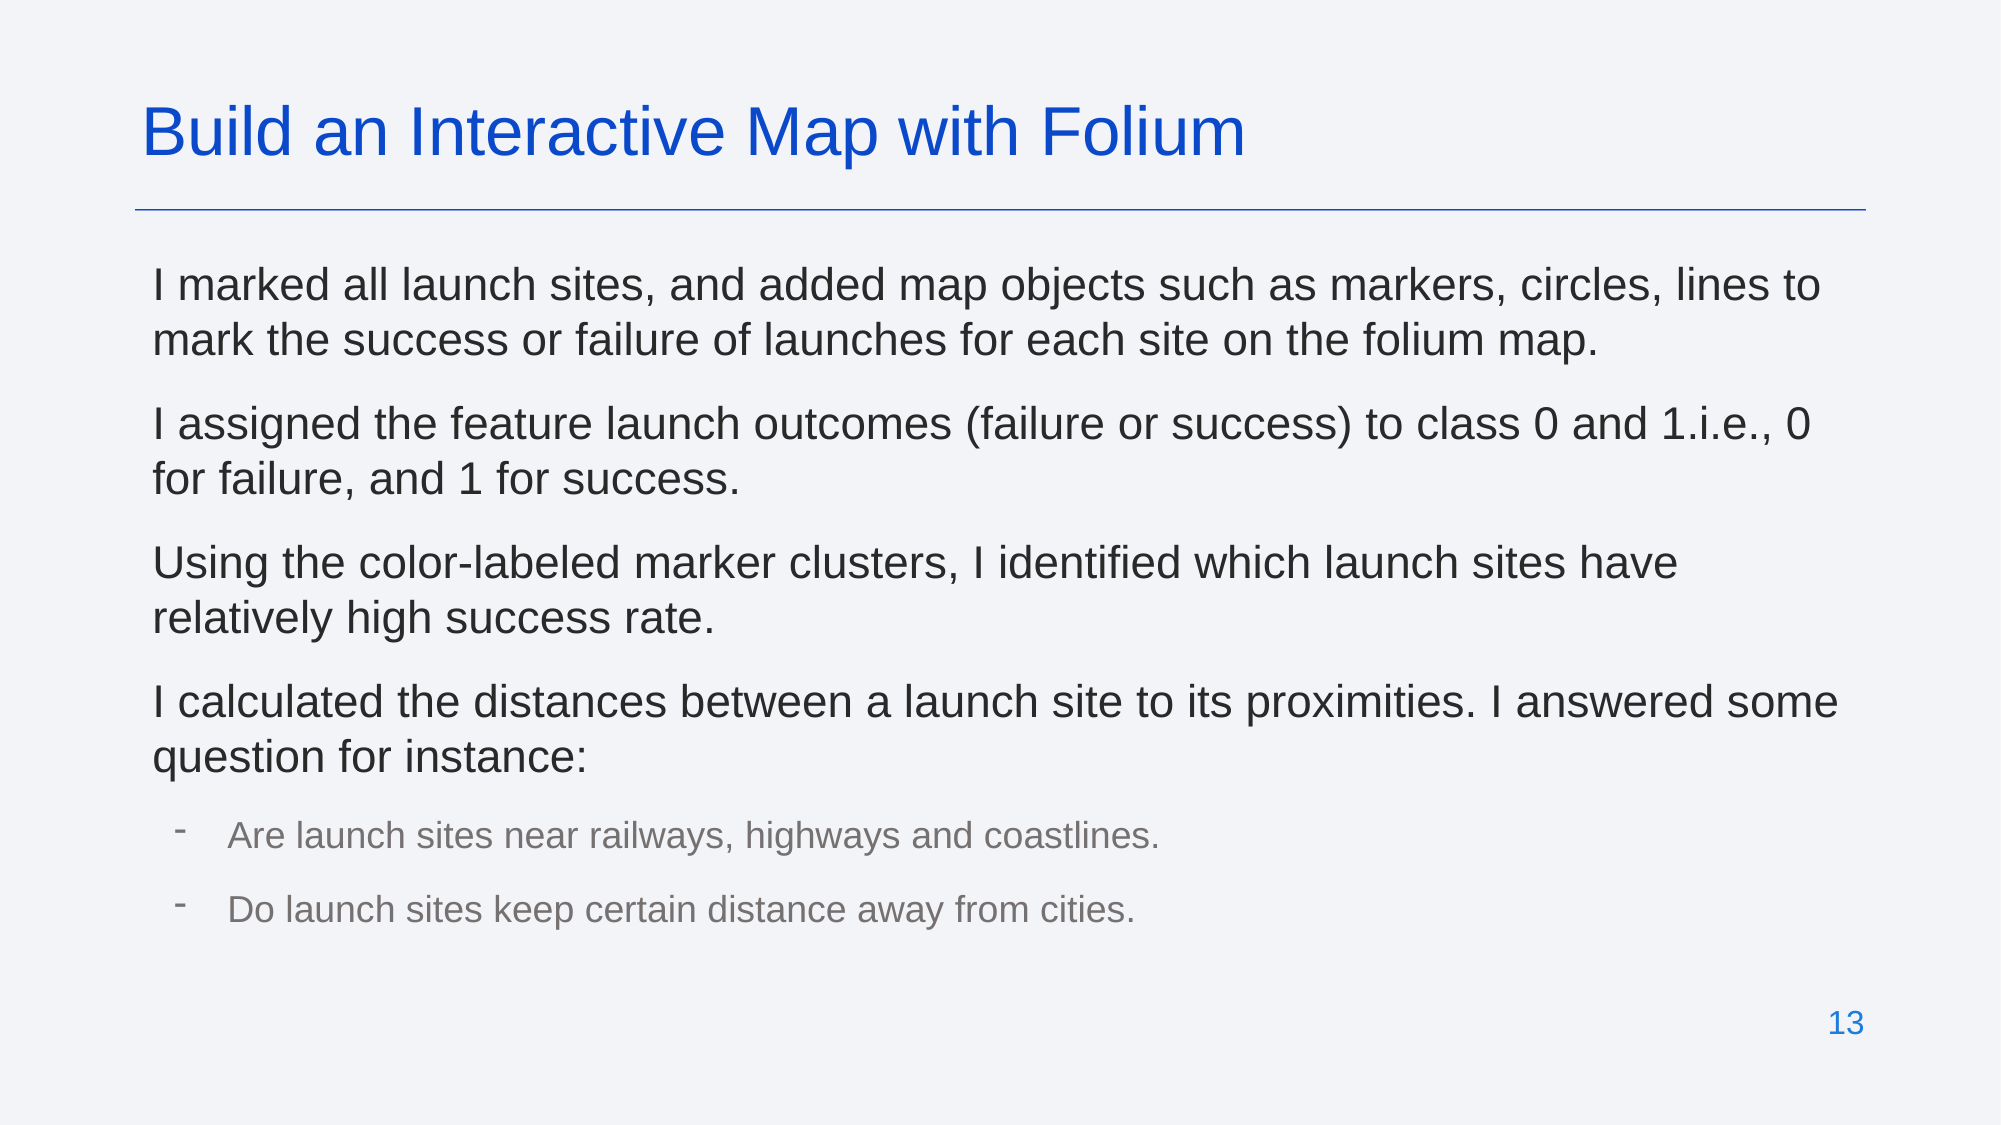

Build an Interactive Map with Folium
# I marked all launch sites, and added map objects such as markers, circles, lines to mark the success or failure of launches for each site on the folium map.
I assigned the feature launch outcomes (failure or success) to class 0 and 1.i.e., 0 for failure, and 1 for success.
Using the color-labeled marker clusters, I identified which launch sites have relatively high success rate.
I calculated the distances between a launch site to its proximities. I answered some question for instance:
Are launch sites near railways, highways and coastlines.
Do launch sites keep certain distance away from cities.

13